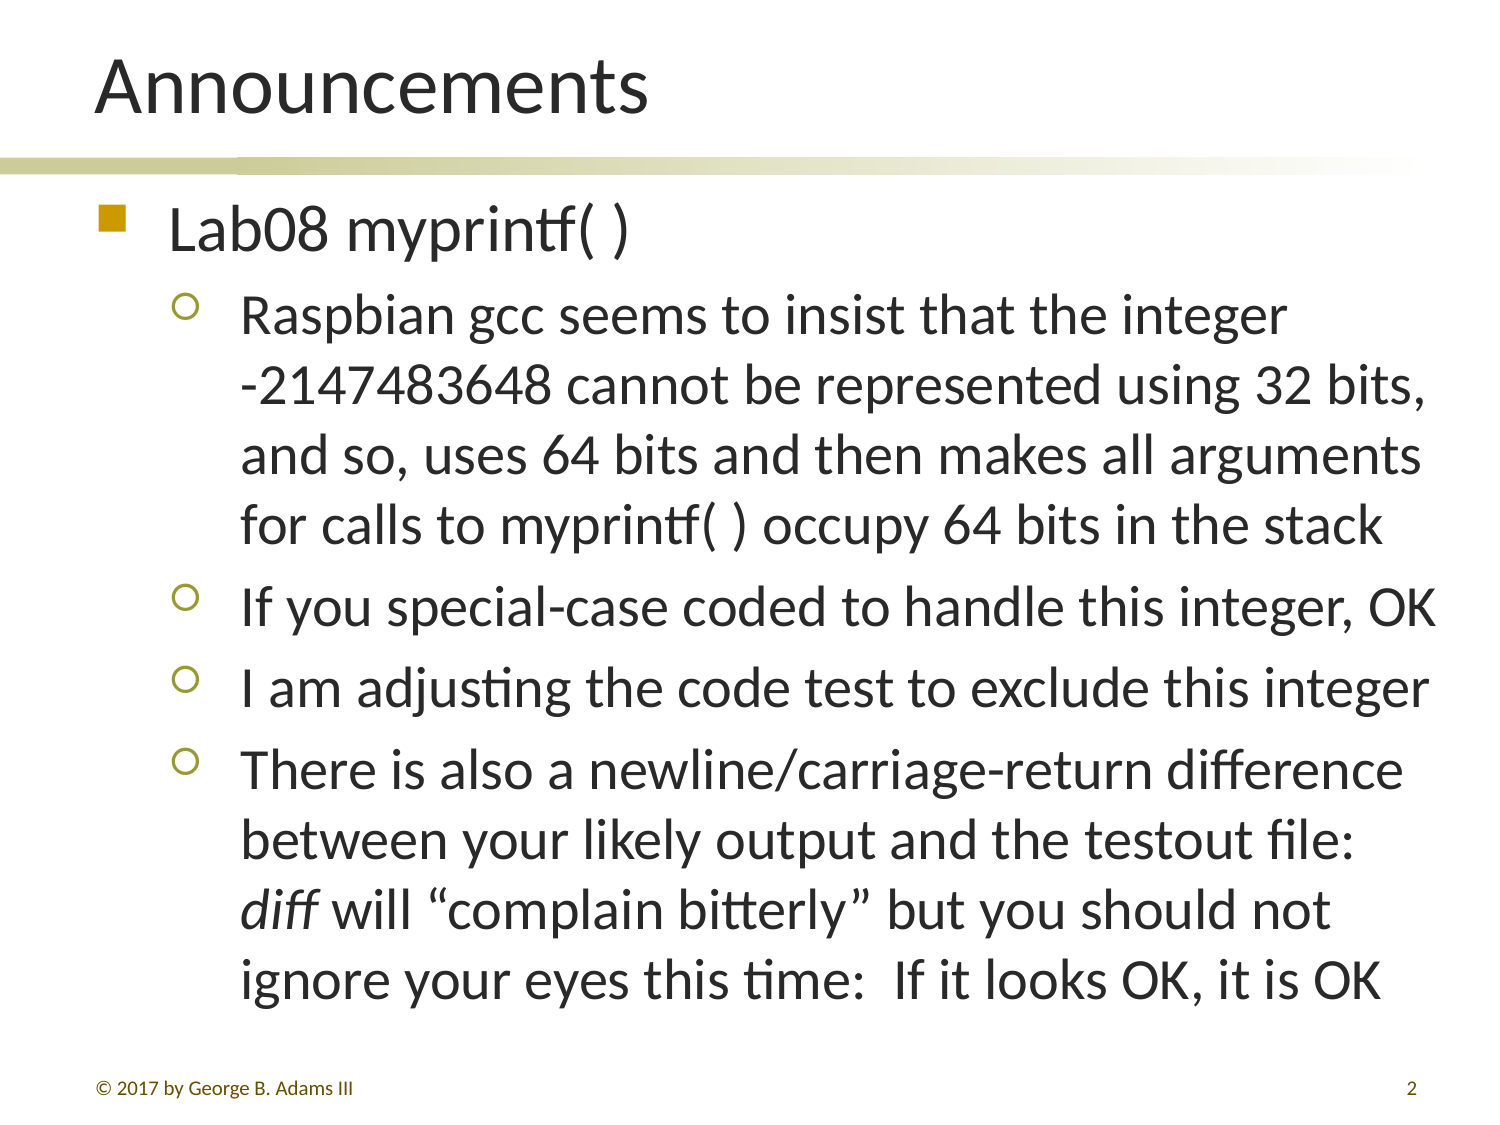

# Announcements
Lab08 myprintf( )
Raspbian gcc seems to insist that the integer
-2147483648 cannot be represented using 32 bits, and so, uses 64 bits and then makes all arguments for calls to myprintf( ) occupy 64 bits in the stack
If you special-case coded to handle this integer, OK
I am adjusting the code test to exclude this integer
There is also a newline/carriage-return difference between your likely output and the testout file:  diff will “complain bitterly” but you should not ignore your eyes this time:  If it looks OK, it is OK

© 2017 by George B. Adams III
2